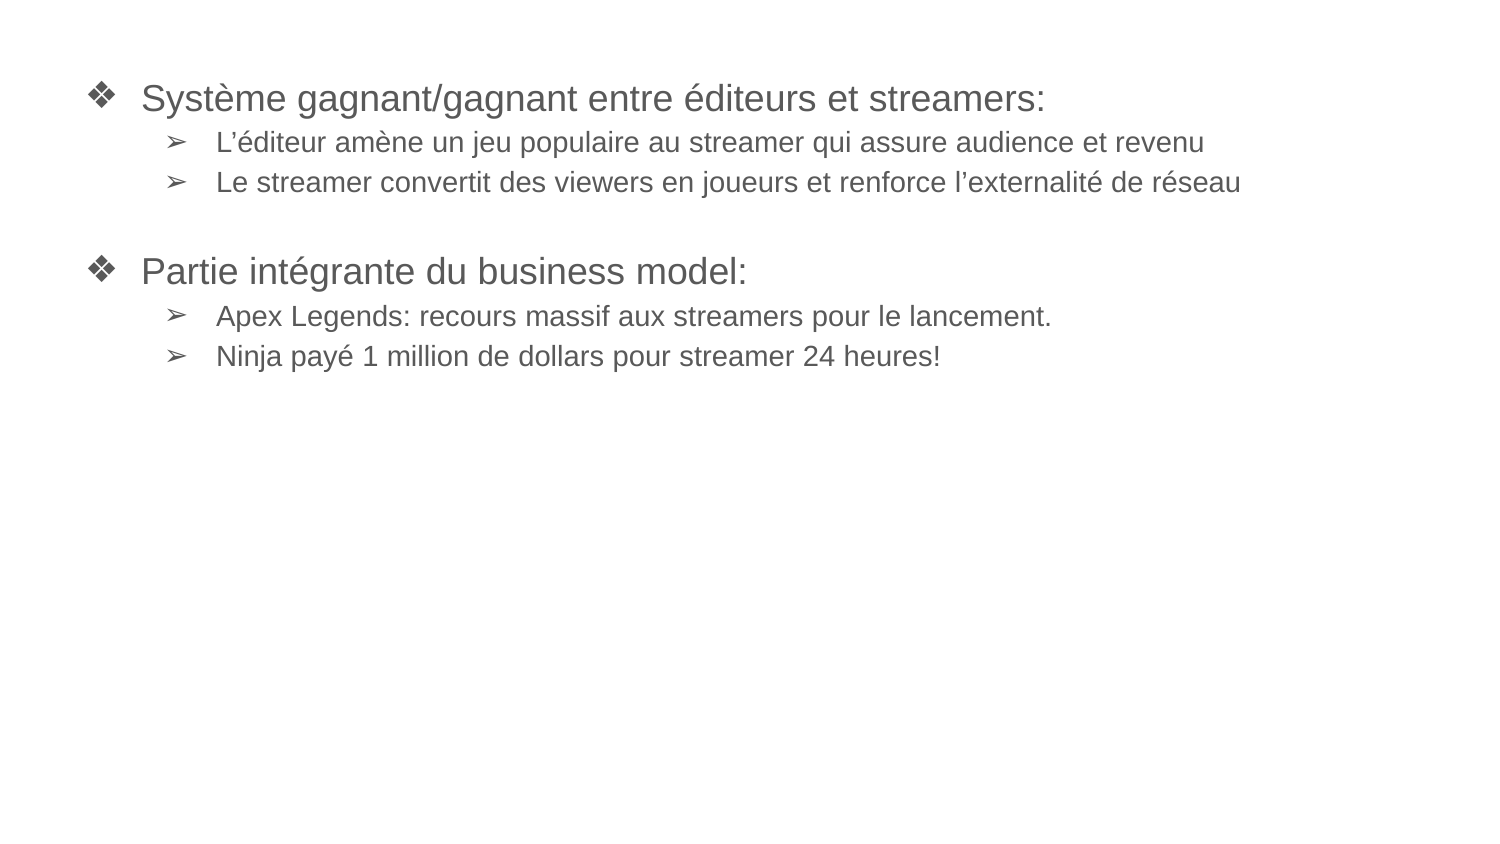

Système gagnant/gagnant entre éditeurs et streamers:
L’éditeur amène un jeu populaire au streamer qui assure audience et revenu
Le streamer convertit des viewers en joueurs et renforce l’externalité de réseau

Partie intégrante du business model:
Apex Legends: recours massif aux streamers pour le lancement.
Ninja payé 1 million de dollars pour streamer 24 heures!